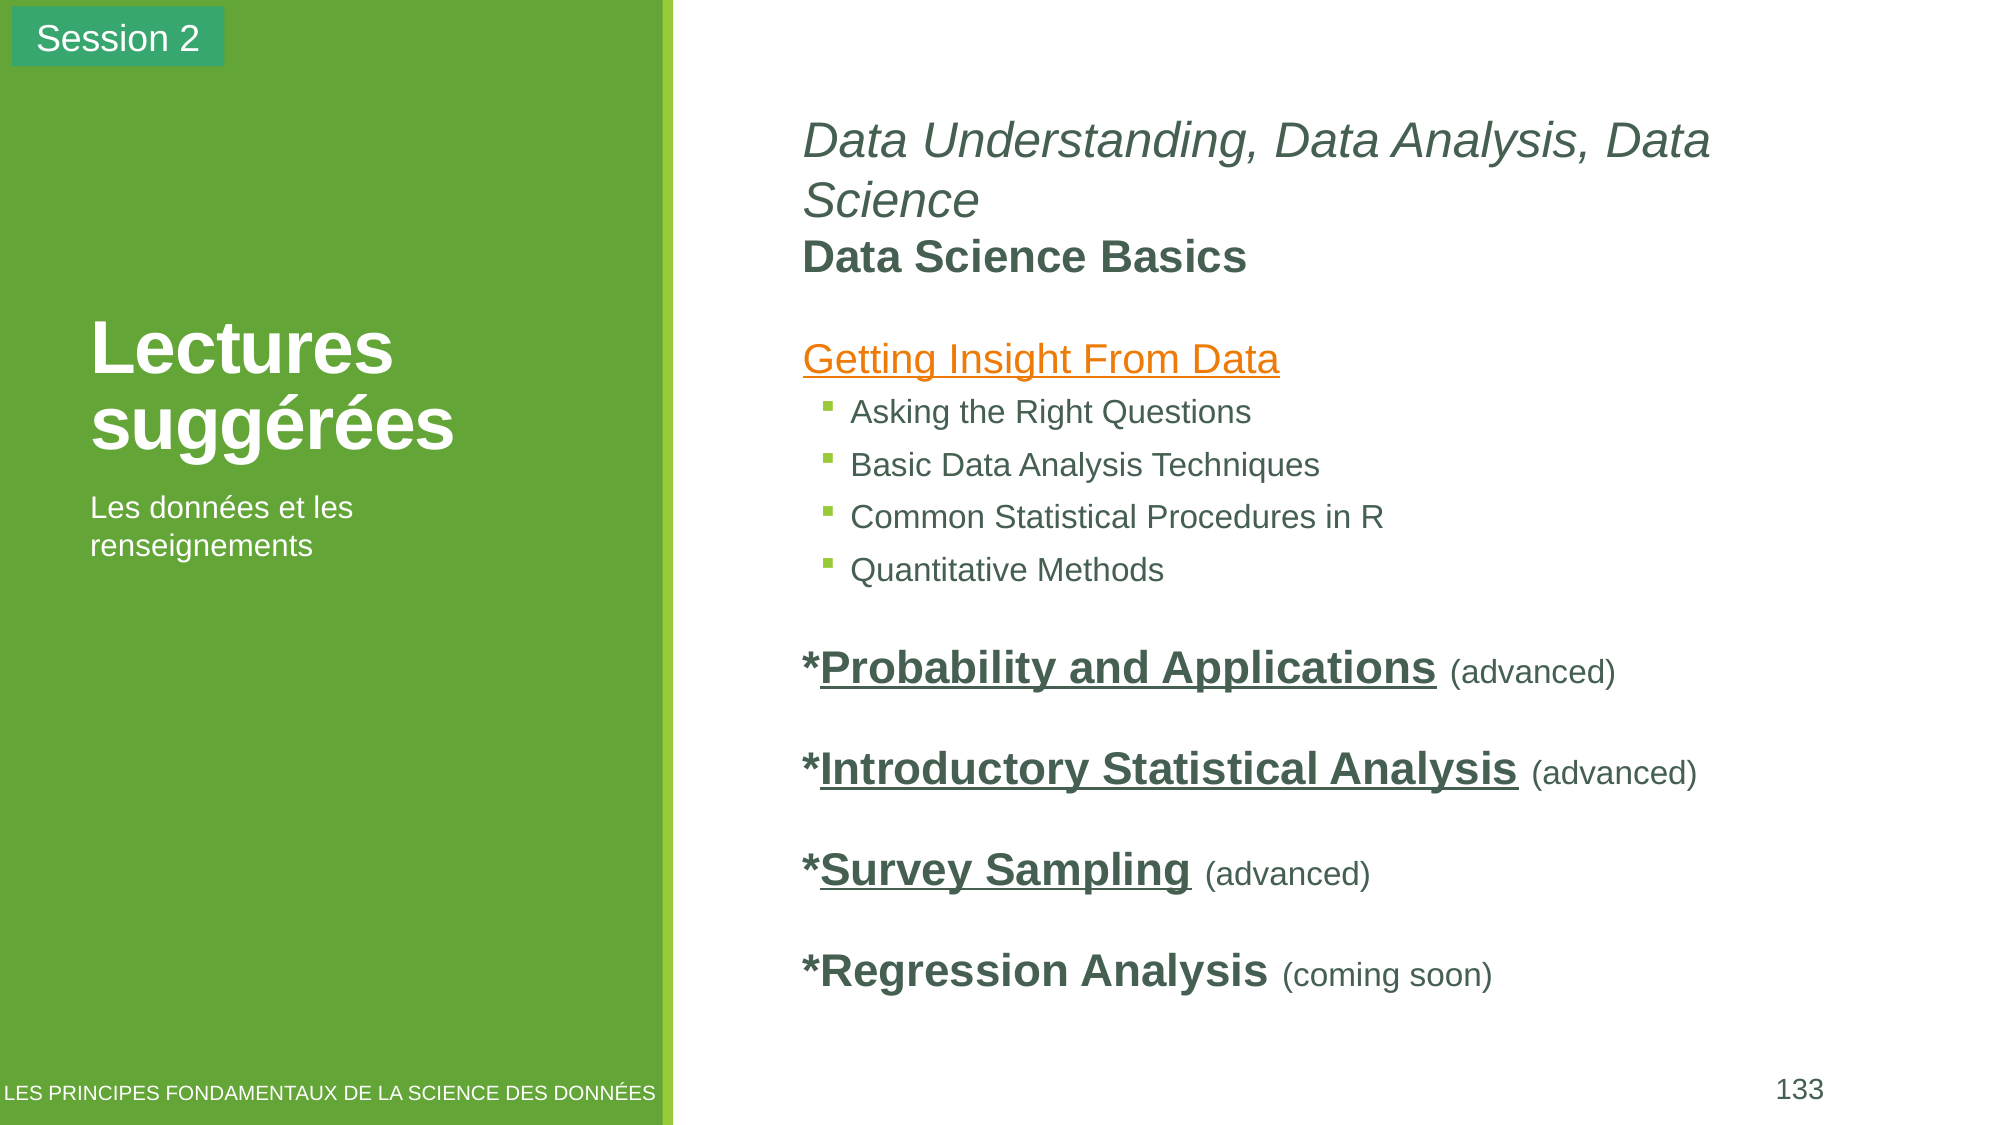

Session 2
# Lectures suggérées
Data Understanding, Data Analysis, Data Science
Data Science Basics
Getting Insight From Data
Asking the Right Questions
Basic Data Analysis Techniques
Common Statistical Procedures in R
Quantitative Methods
*Probability and Applications (advanced)
*Introductory Statistical Analysis (advanced)
*Survey Sampling (advanced)
*Regression Analysis (coming soon)

Les données et les renseignements
133
LES PRINCIPES FONDAMENTAUX DE LA SCIENCE DES DONNÉES